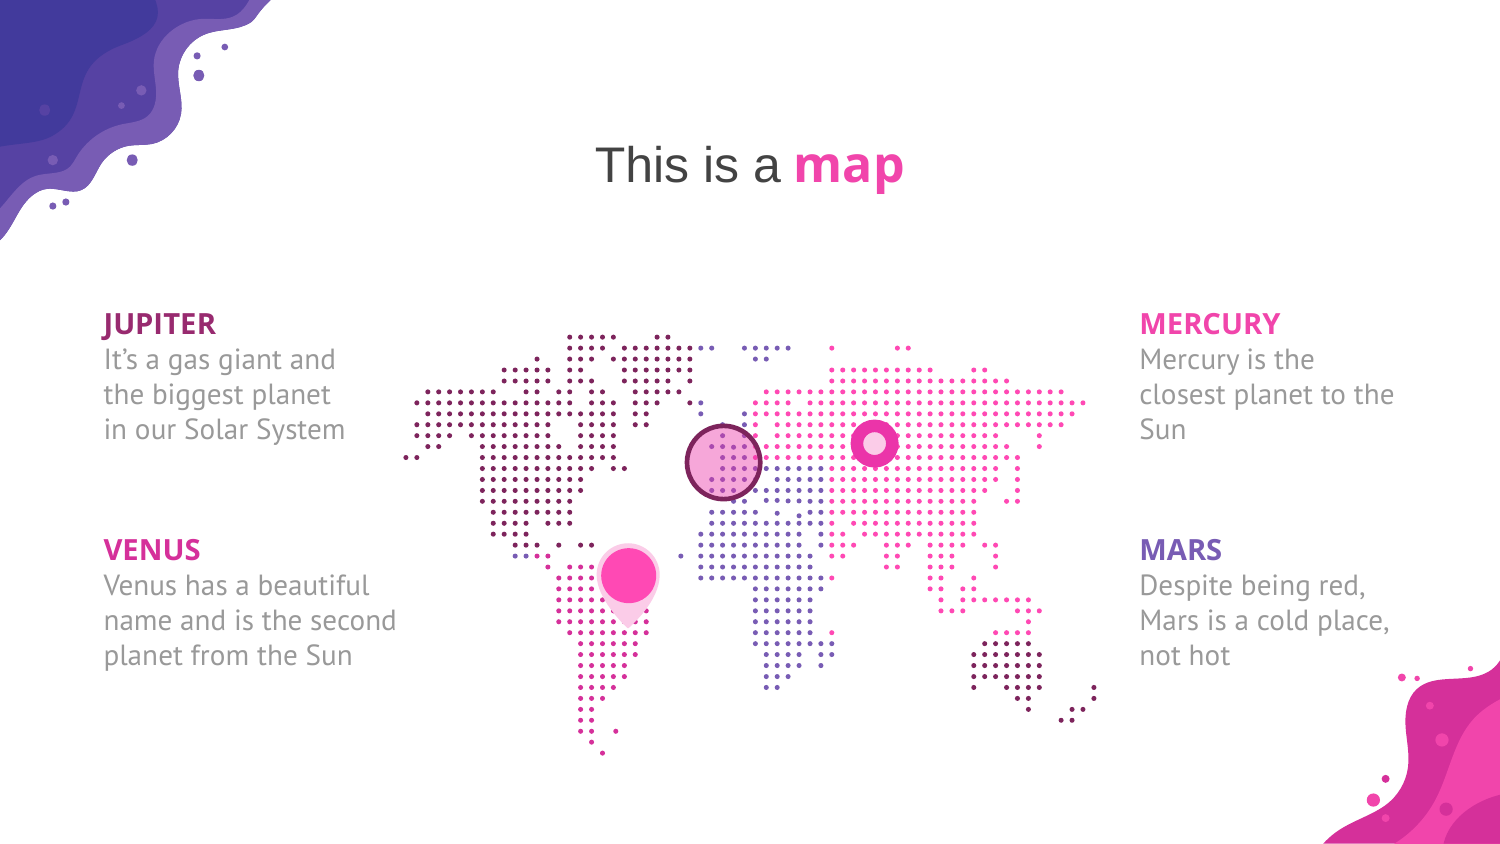

# This is a map
JUPITER
It’s a gas giant and the biggest planet in our Solar System
MERCURY
Mercury is the closest planet to the Sun

VENUS
Venus has a beautiful name and is the second planet from the Sun
MARS
Despite being red, Mars is a cold place, not hot